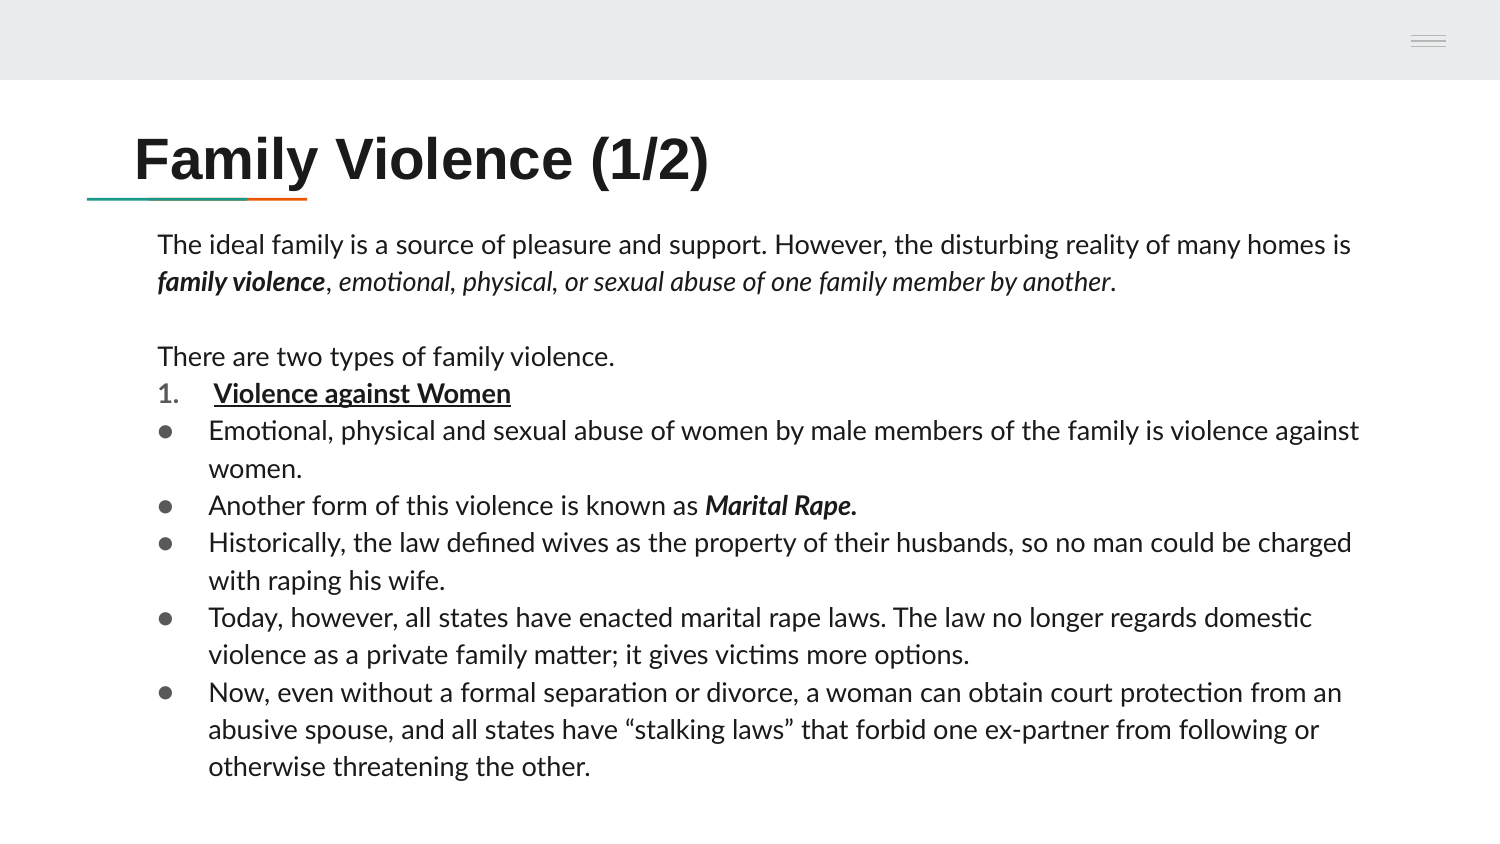

# Family Violence (1/2)
The ideal family is a source of pleasure and support. However, the disturbing reality of many homes is family violence, emotional, physical, or sexual abuse of one family member by another.

There are two types of family violence.
Violence against Women
Emotional, physical and sexual abuse of women by male members of the family is violence against women.
Another form of this violence is known as Marital Rape.
Historically, the law defined wives as the property of their husbands, so no man could be charged with raping his wife.
Today, however, all states have enacted marital rape laws. The law no longer regards domestic violence as a private family matter; it gives victims more options.
Now, even without a formal separation or divorce, a woman can obtain court protection from an abusive spouse, and all states have “stalking laws” that forbid one ex-partner from following or otherwise threatening the other.